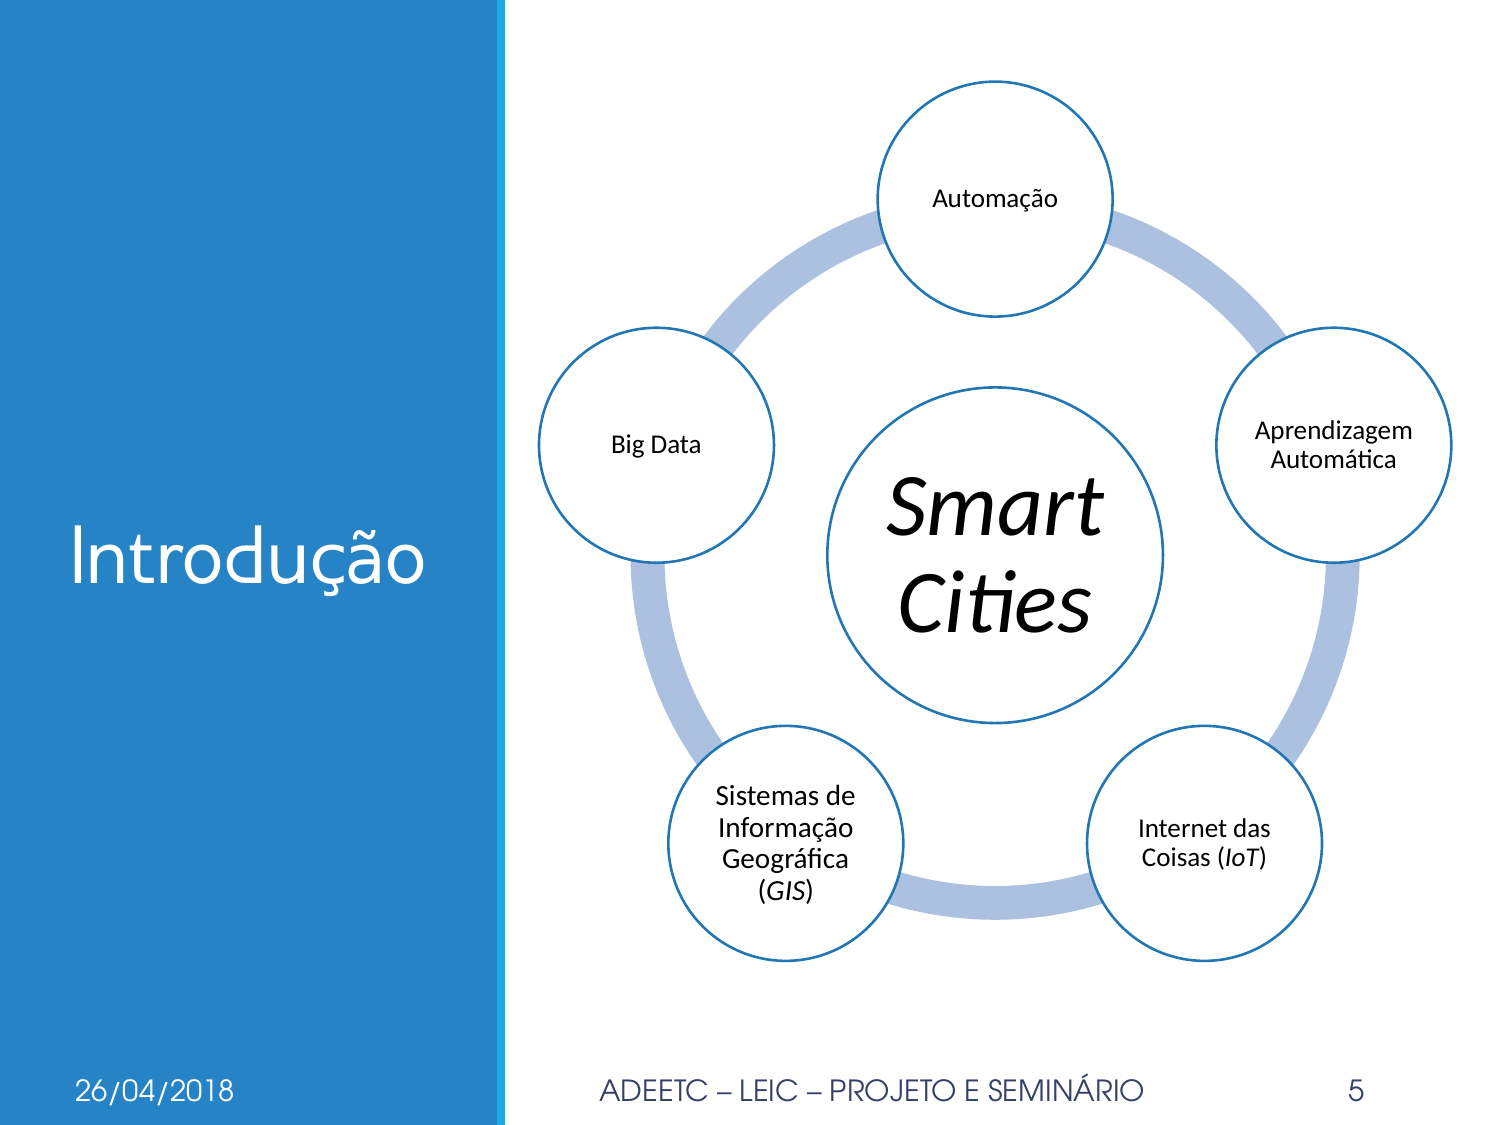

Smart Cities
Automação
Aprendizagem Automática
Internet das Coisas (IoT)
Sistemas de Informação Geográfica (GIS)
Big Data
# Introdução
26/04/2018
ADEETC – LEIC – Projeto e Seminário
5